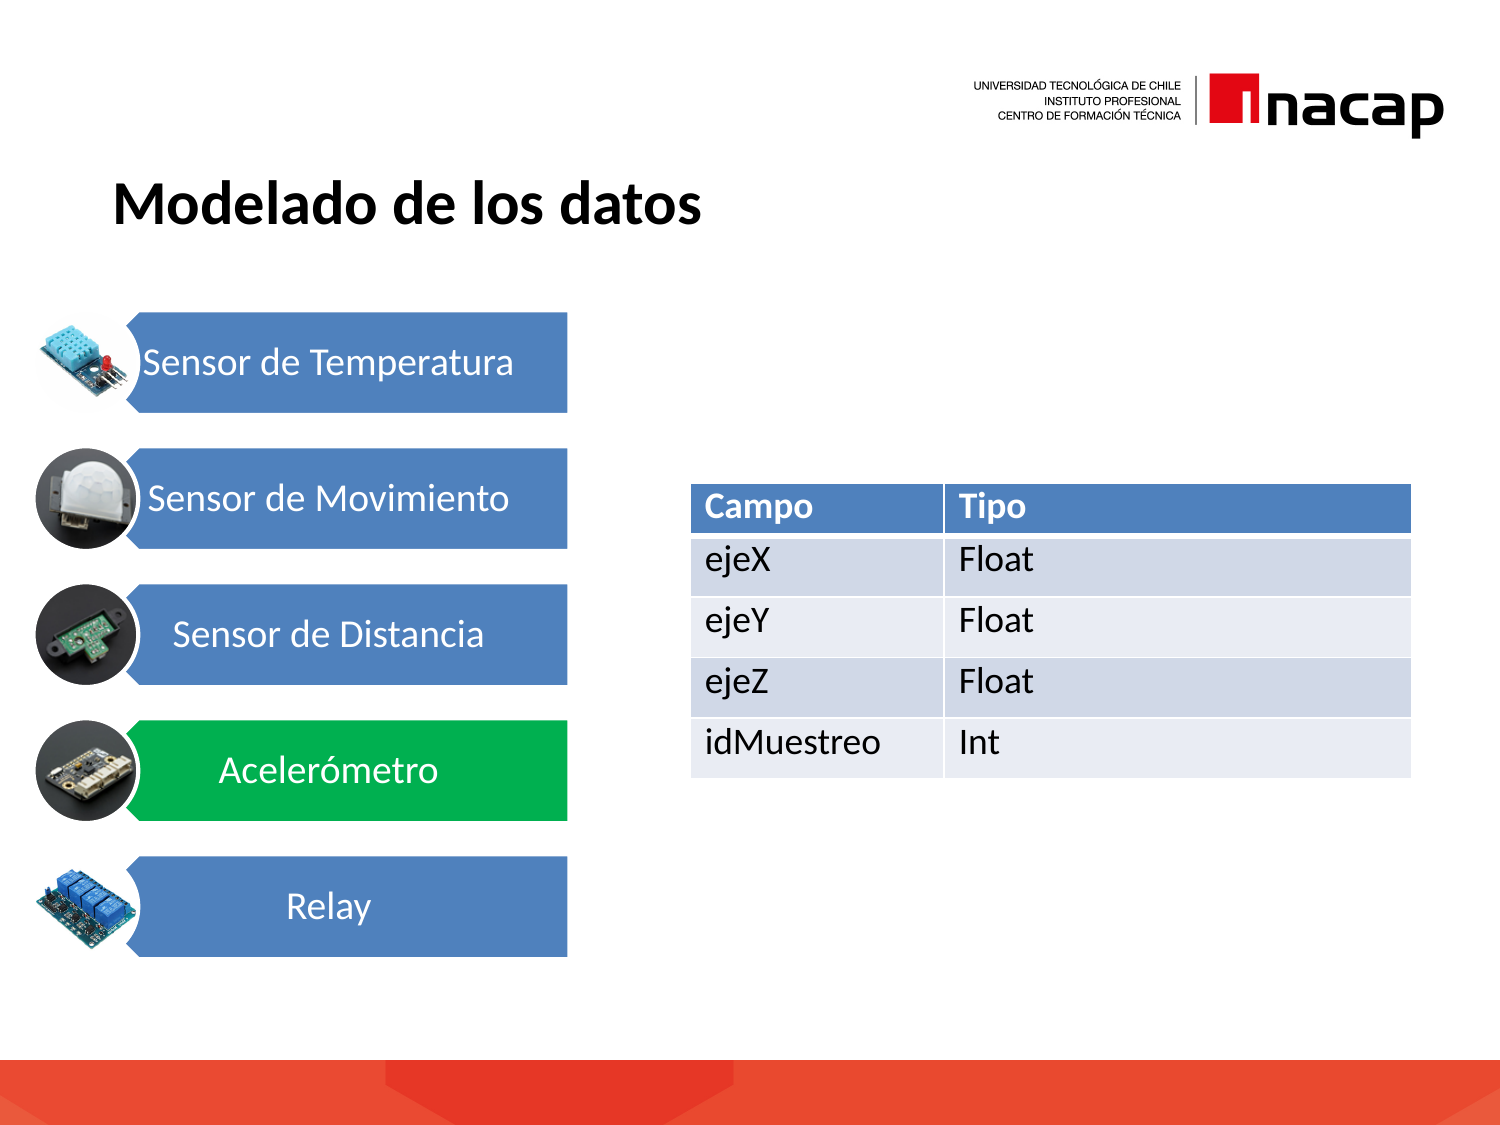

Modelado de los datos
Sensor de Temperatura
Sensor de Movimiento
Sensor de Distancia
Acelerómetro
Relay
| Campo | Tipo |
| --- | --- |
| ejeX | Float |
| ejeY | Float |
| ejeZ | Float |
| idMuestreo | Int |